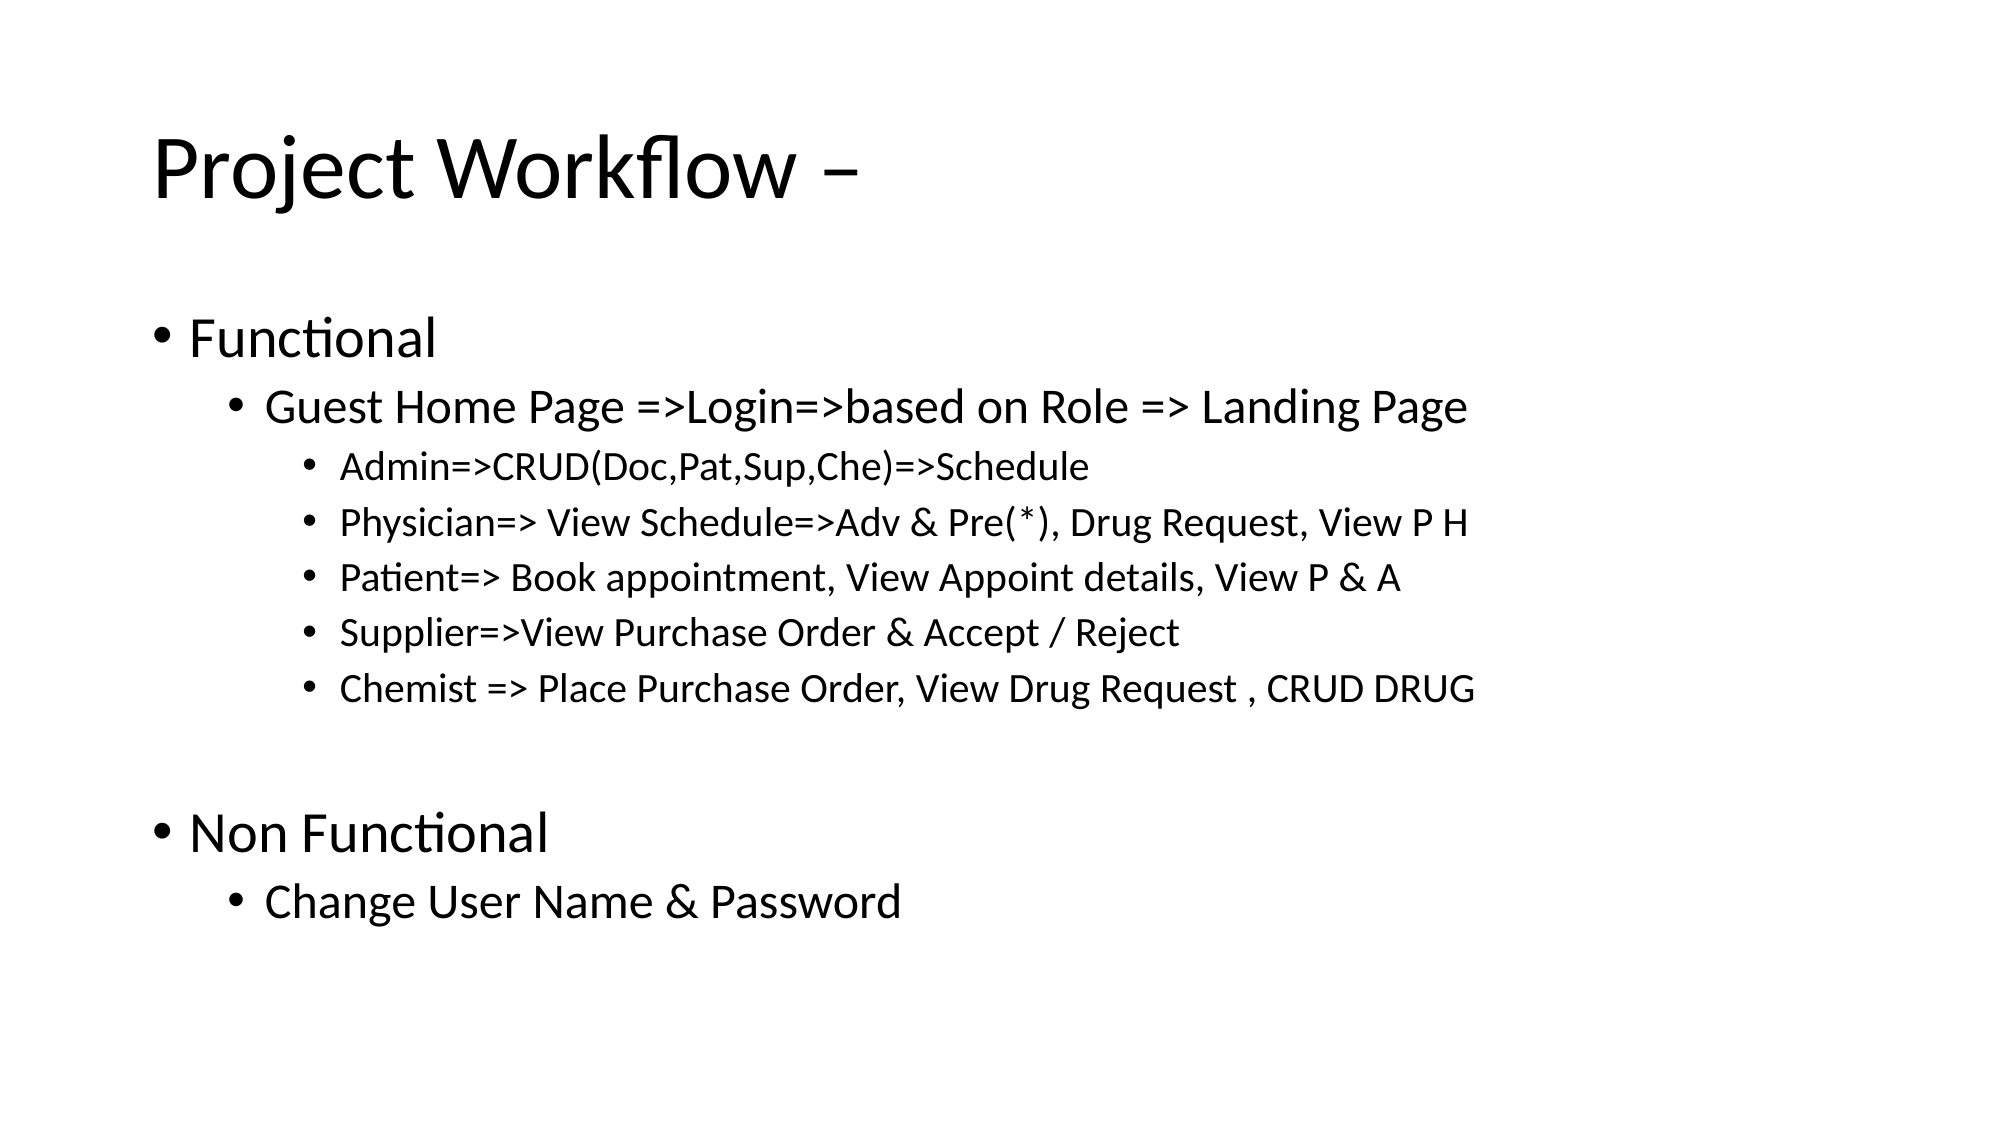

# Project Workflow –
Functional
Guest Home Page =>Login=>based on Role => Landing Page
Admin=>CRUD(Doc,Pat,Sup,Che)=>Schedule
Physician=> View Schedule=>Adv & Pre(*), Drug Request, View P H
Patient=> Book appointment, View Appoint details, View P & A
Supplier=>View Purchase Order & Accept / Reject
Chemist => Place Purchase Order, View Drug Request , CRUD DRUG

Non Functional
Change User Name & Password